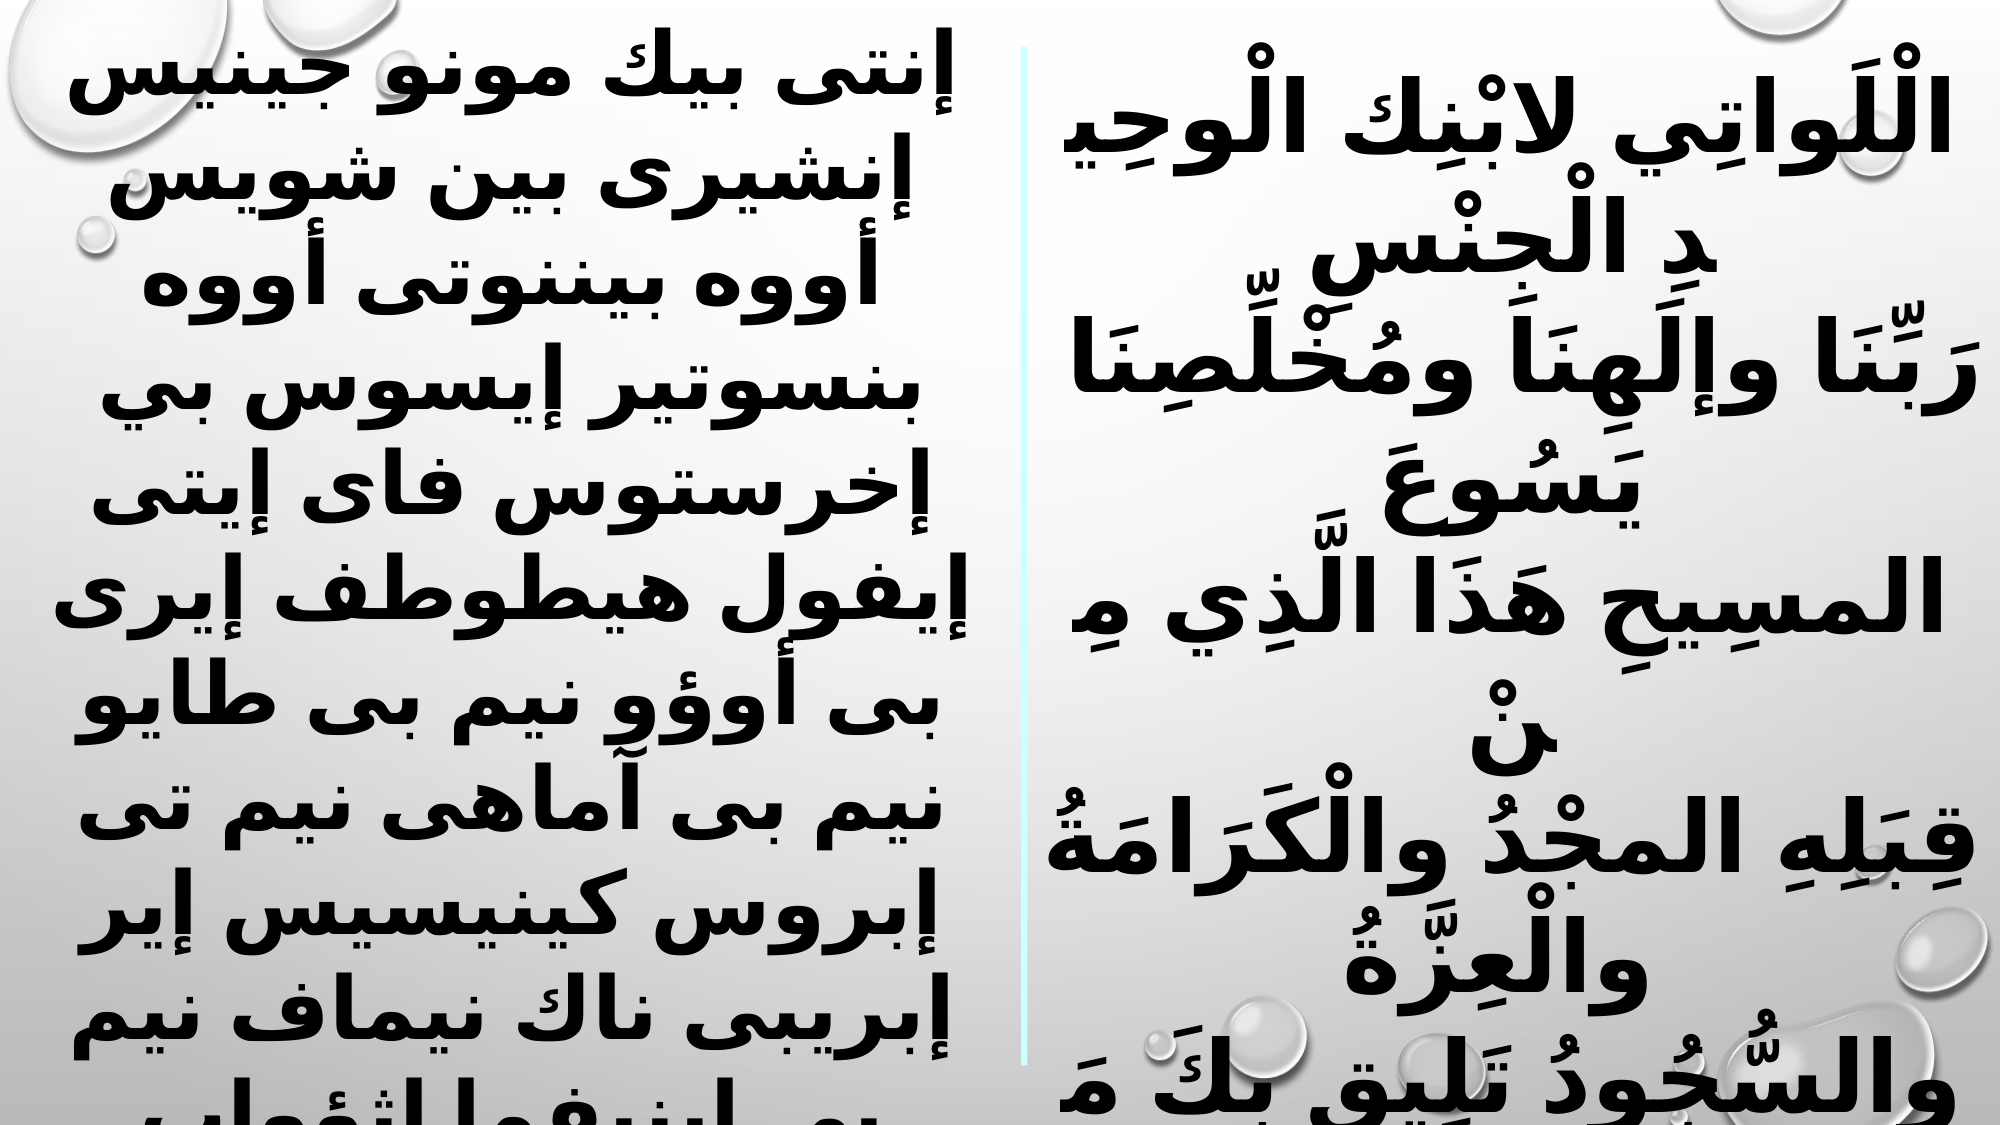

إنتى بيك مونو جينيس إنشيرى بين شويس أووه بيننوتى أووه بنسوتير إيسوس بي إخرستوس فاى إيتى إيفول هيطوطف إيرى بى أوؤو نيم بى طايو نيم بى آماهى نيم تى إبروس كينيسيس إير إبريبى ناك نيماف نيم بى إبنيفما إثؤواب إثريف تانخو أووه إن أوموسيوس نيماك تينو نيم إن سيو نيفين نيم شا إينيه إنتى ني إينيه تيرو آمين.
الْلَواتِي لابْنِك الْوحِيدِ الْجِنْسِ
رَبِّنَا وإلَهِنَا ومُخْلِّصِنَا يَسُوعَ المسِيحِ هَذَا الَّذِي مِنْ
قِبَلِهِ المجْدُ والْكَرَامَةُ والْعِزَّةُ والسُّجُودُ تَلِيق بِكَ مَعَهُ ومَعَ الرّوحِ الْقدسَ المحيي المساوي لِكَ الْآنَ وكُلَّ
أوان وإِلَى دَهْرِ الدُّهُورِ آمِينْ.